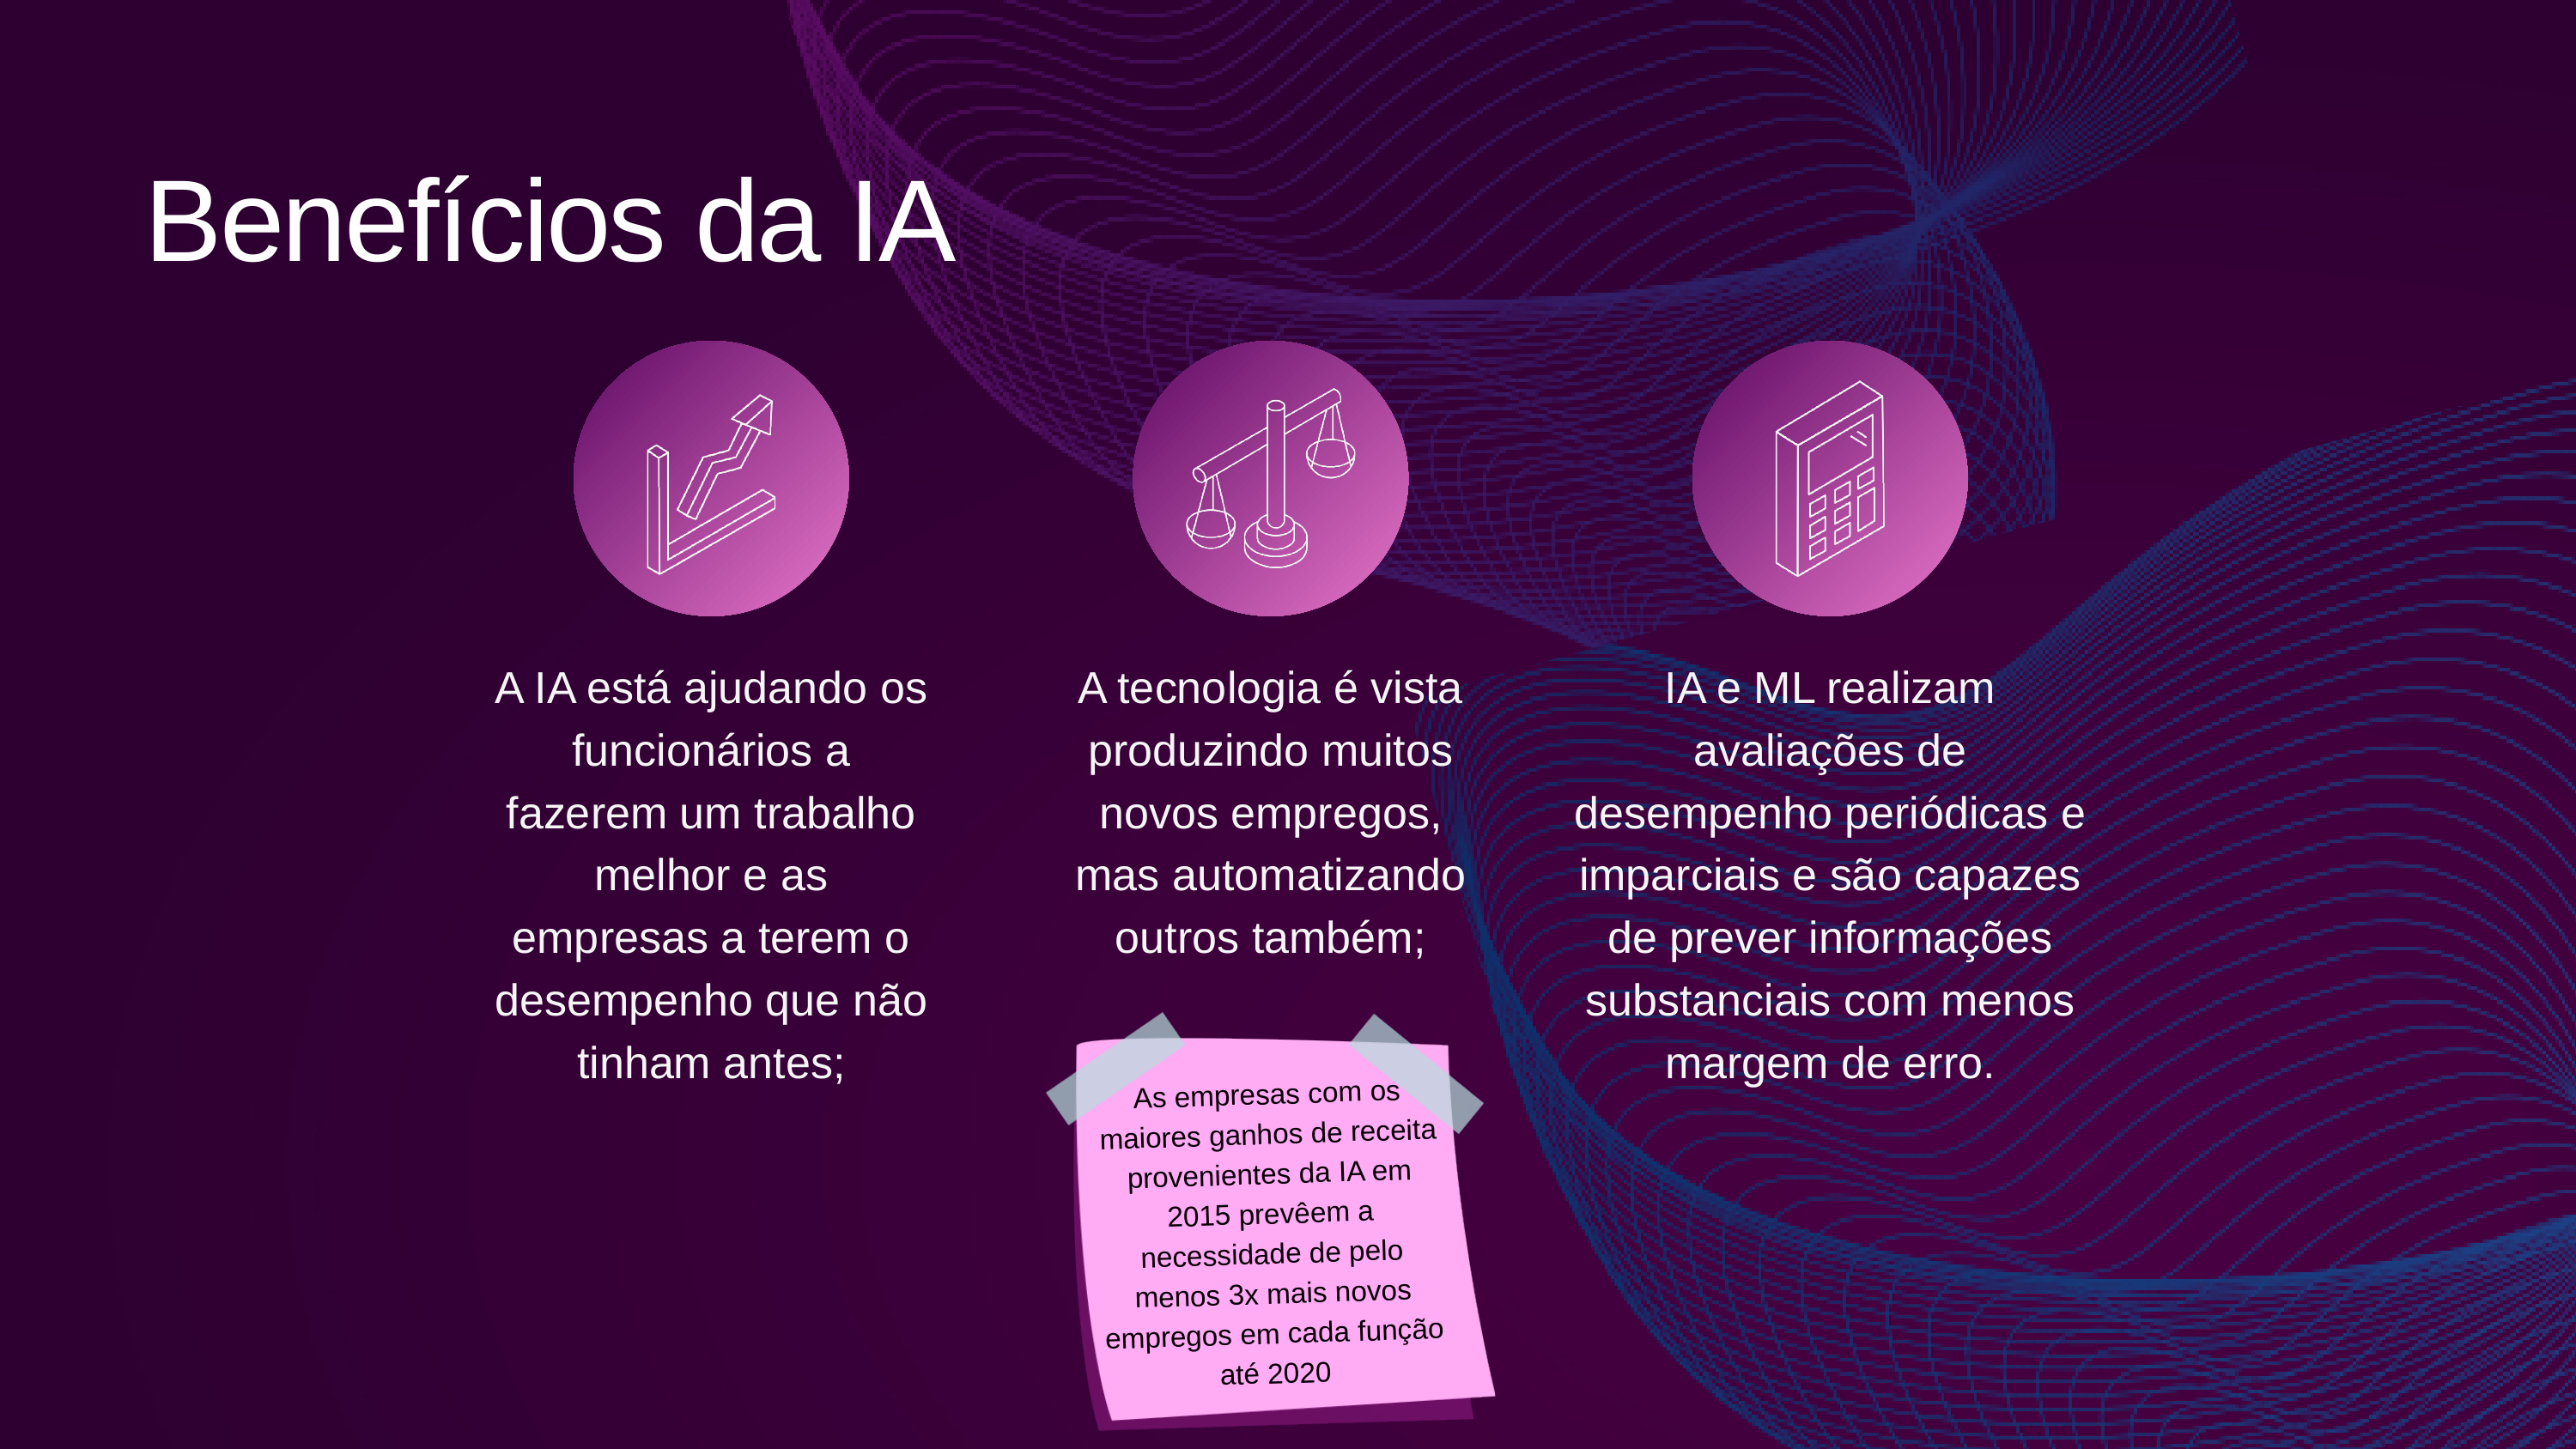

Benefícios da IA

A IA está ajudando os funcionários a fazerem um trabalho melhor e as empresas a terem o desempenho que não tinham antes;
A tecnologia é vista produzindo muitos novos empregos, mas automatizando outros também;
IA e ML realizam avaliações de desempenho periódicas e imparciais e são capazes de prever informações substanciais com menos margem de erro.

As empresas com os maiores ganhos de receita provenientes da IA em 2015 prevêem a necessidade de pelo menos 3x mais novos empregos em cada função até 2020